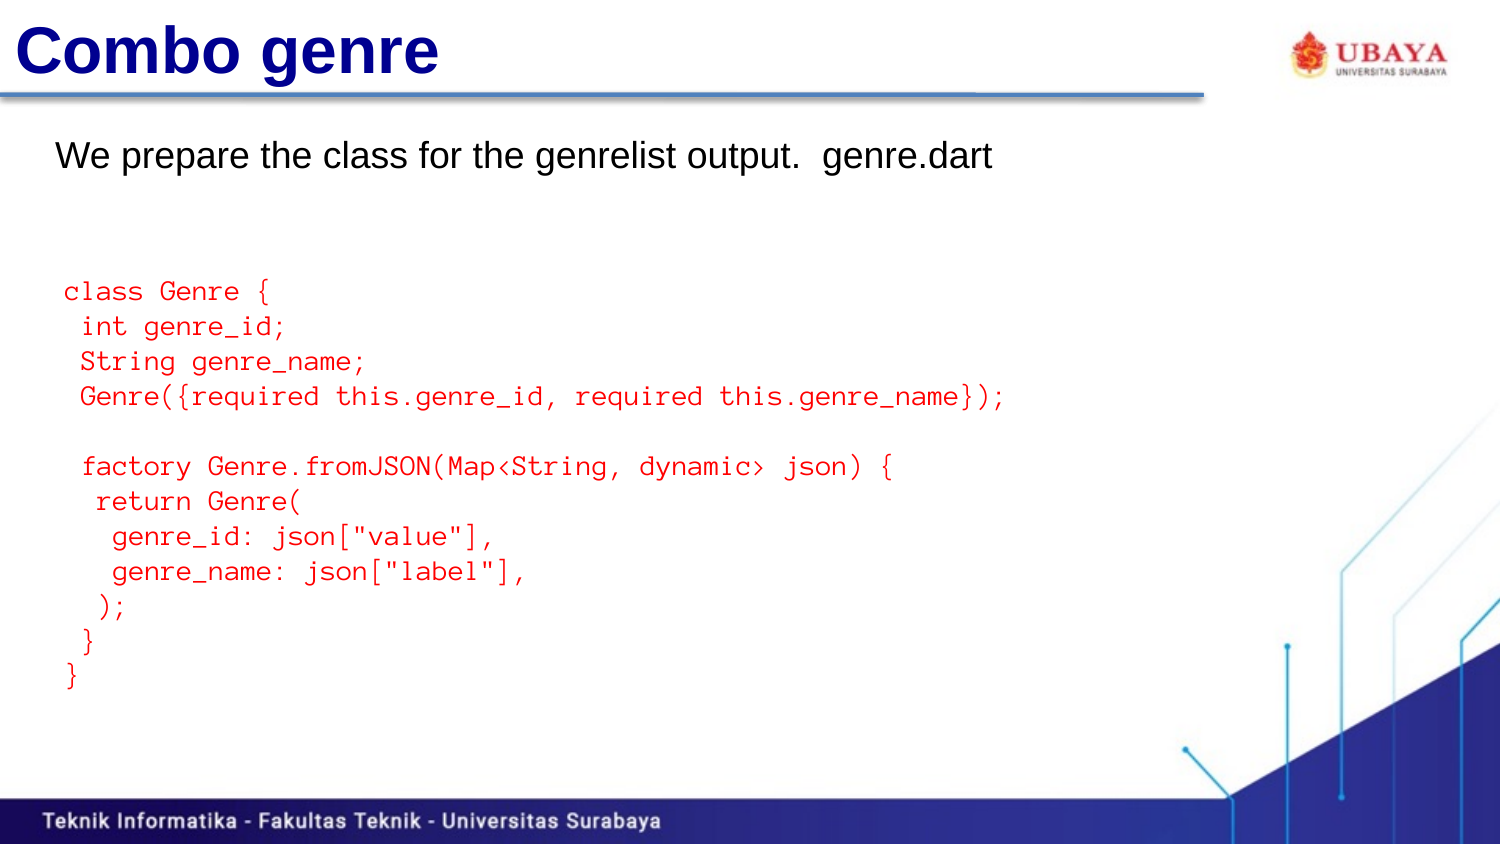

# Combo genre

We prepare the class for the genrelist output.  genre.dart
class Genre {
 int genre_id;
 String genre_name;
 Genre({required this.genre_id, required this.genre_name});

 factory Genre.fromJSON(Map<String, dynamic> json) {
  return Genre(
   genre_id: json["value"],
   genre_name: json["label"],
  );
 }
}